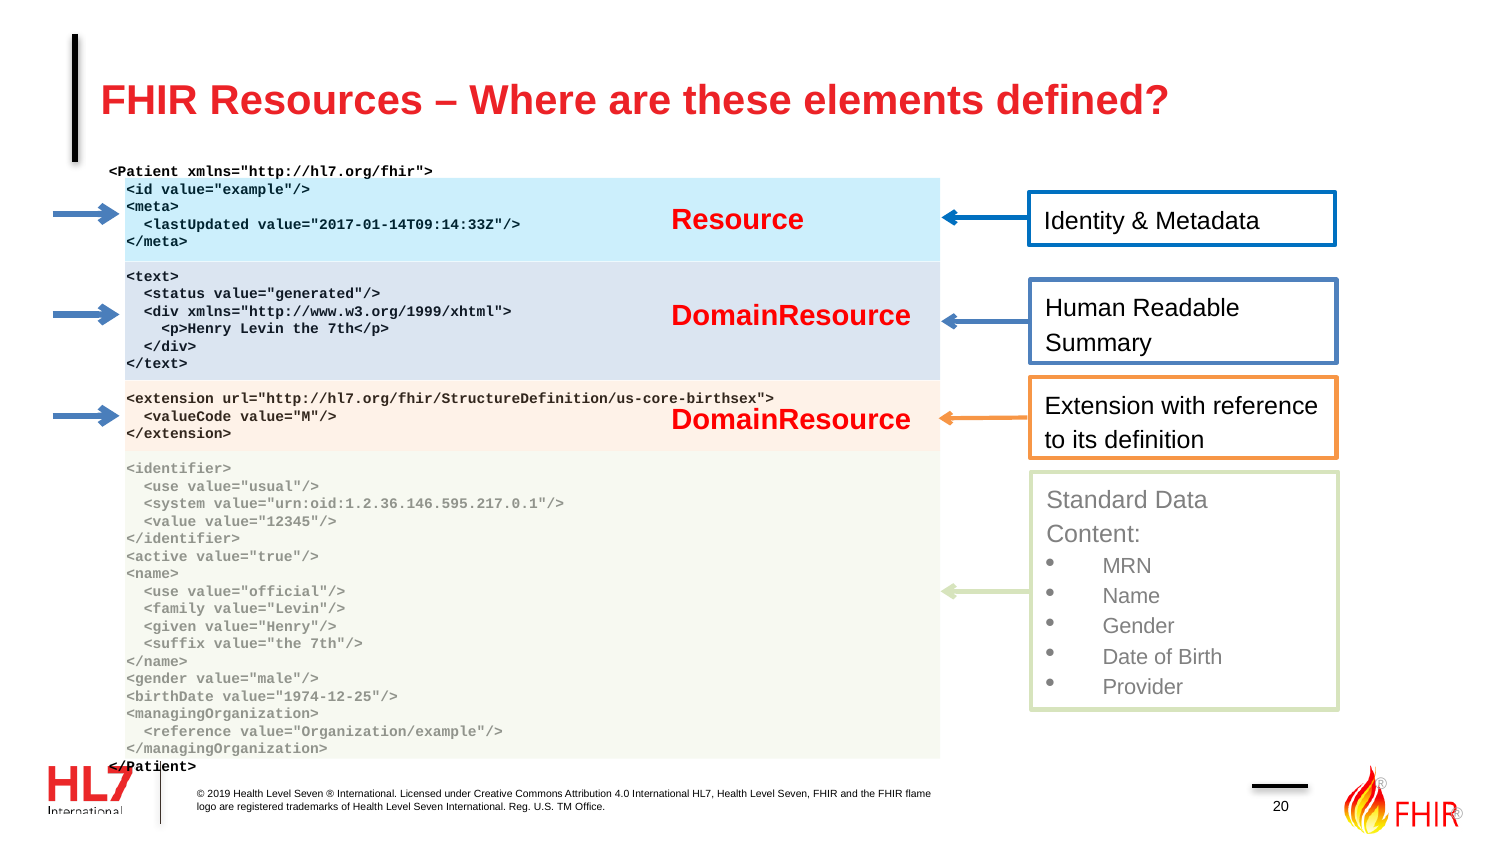

# FHIR Resources – Where are these elements defined?
<Patient xmlns="http://hl7.org/fhir">
  <id value="example"/>
  <meta>
    <lastUpdated value="2017-01-14T09:14:33Z"/>
  </meta>

  <text>
    <status value="generated"/>
    <div xmlns="http://www.w3.org/1999/xhtml">
      <p>Henry Levin the 7th</p>
    </div>
  </text>

  <extension url="http://hl7.org/fhir/StructureDefinition/us-core-birthsex">
    <valueCode value="M"/>
  </extension>

  <identifier>
    <use value="usual"/>
    <system value="urn:oid:1.2.36.146.595.217.0.1"/>
    <value value="12345"/>
  </identifier>
  <active value="true"/>
  <name>
    <use value="official"/>
    <family value="Levin"/>
    <given value="Henry"/>
    <suffix value="the 7th"/>
  </name>
  <gender value="male"/>
  <birthDate value="1974-12-25"/>
  <managingOrganization>
    <reference value="Organization/example"/>
  </managingOrganization>
</Patient>

Identity & Metadata
Resource

Human Readable Summary
DomainResource
Extension with reference to its definition

DomainResource

Standard Data
Content:
MRN
Name
Gender
Date of Birth
Provider
20
© 2019 Health Level Seven ® International. Licensed under Creative Commons Attribution 4.0 International HL7, Health Level Seven, FHIR and the FHIR flame logo are registered trademarks of Health Level Seven International. Reg. U.S. TM Office.